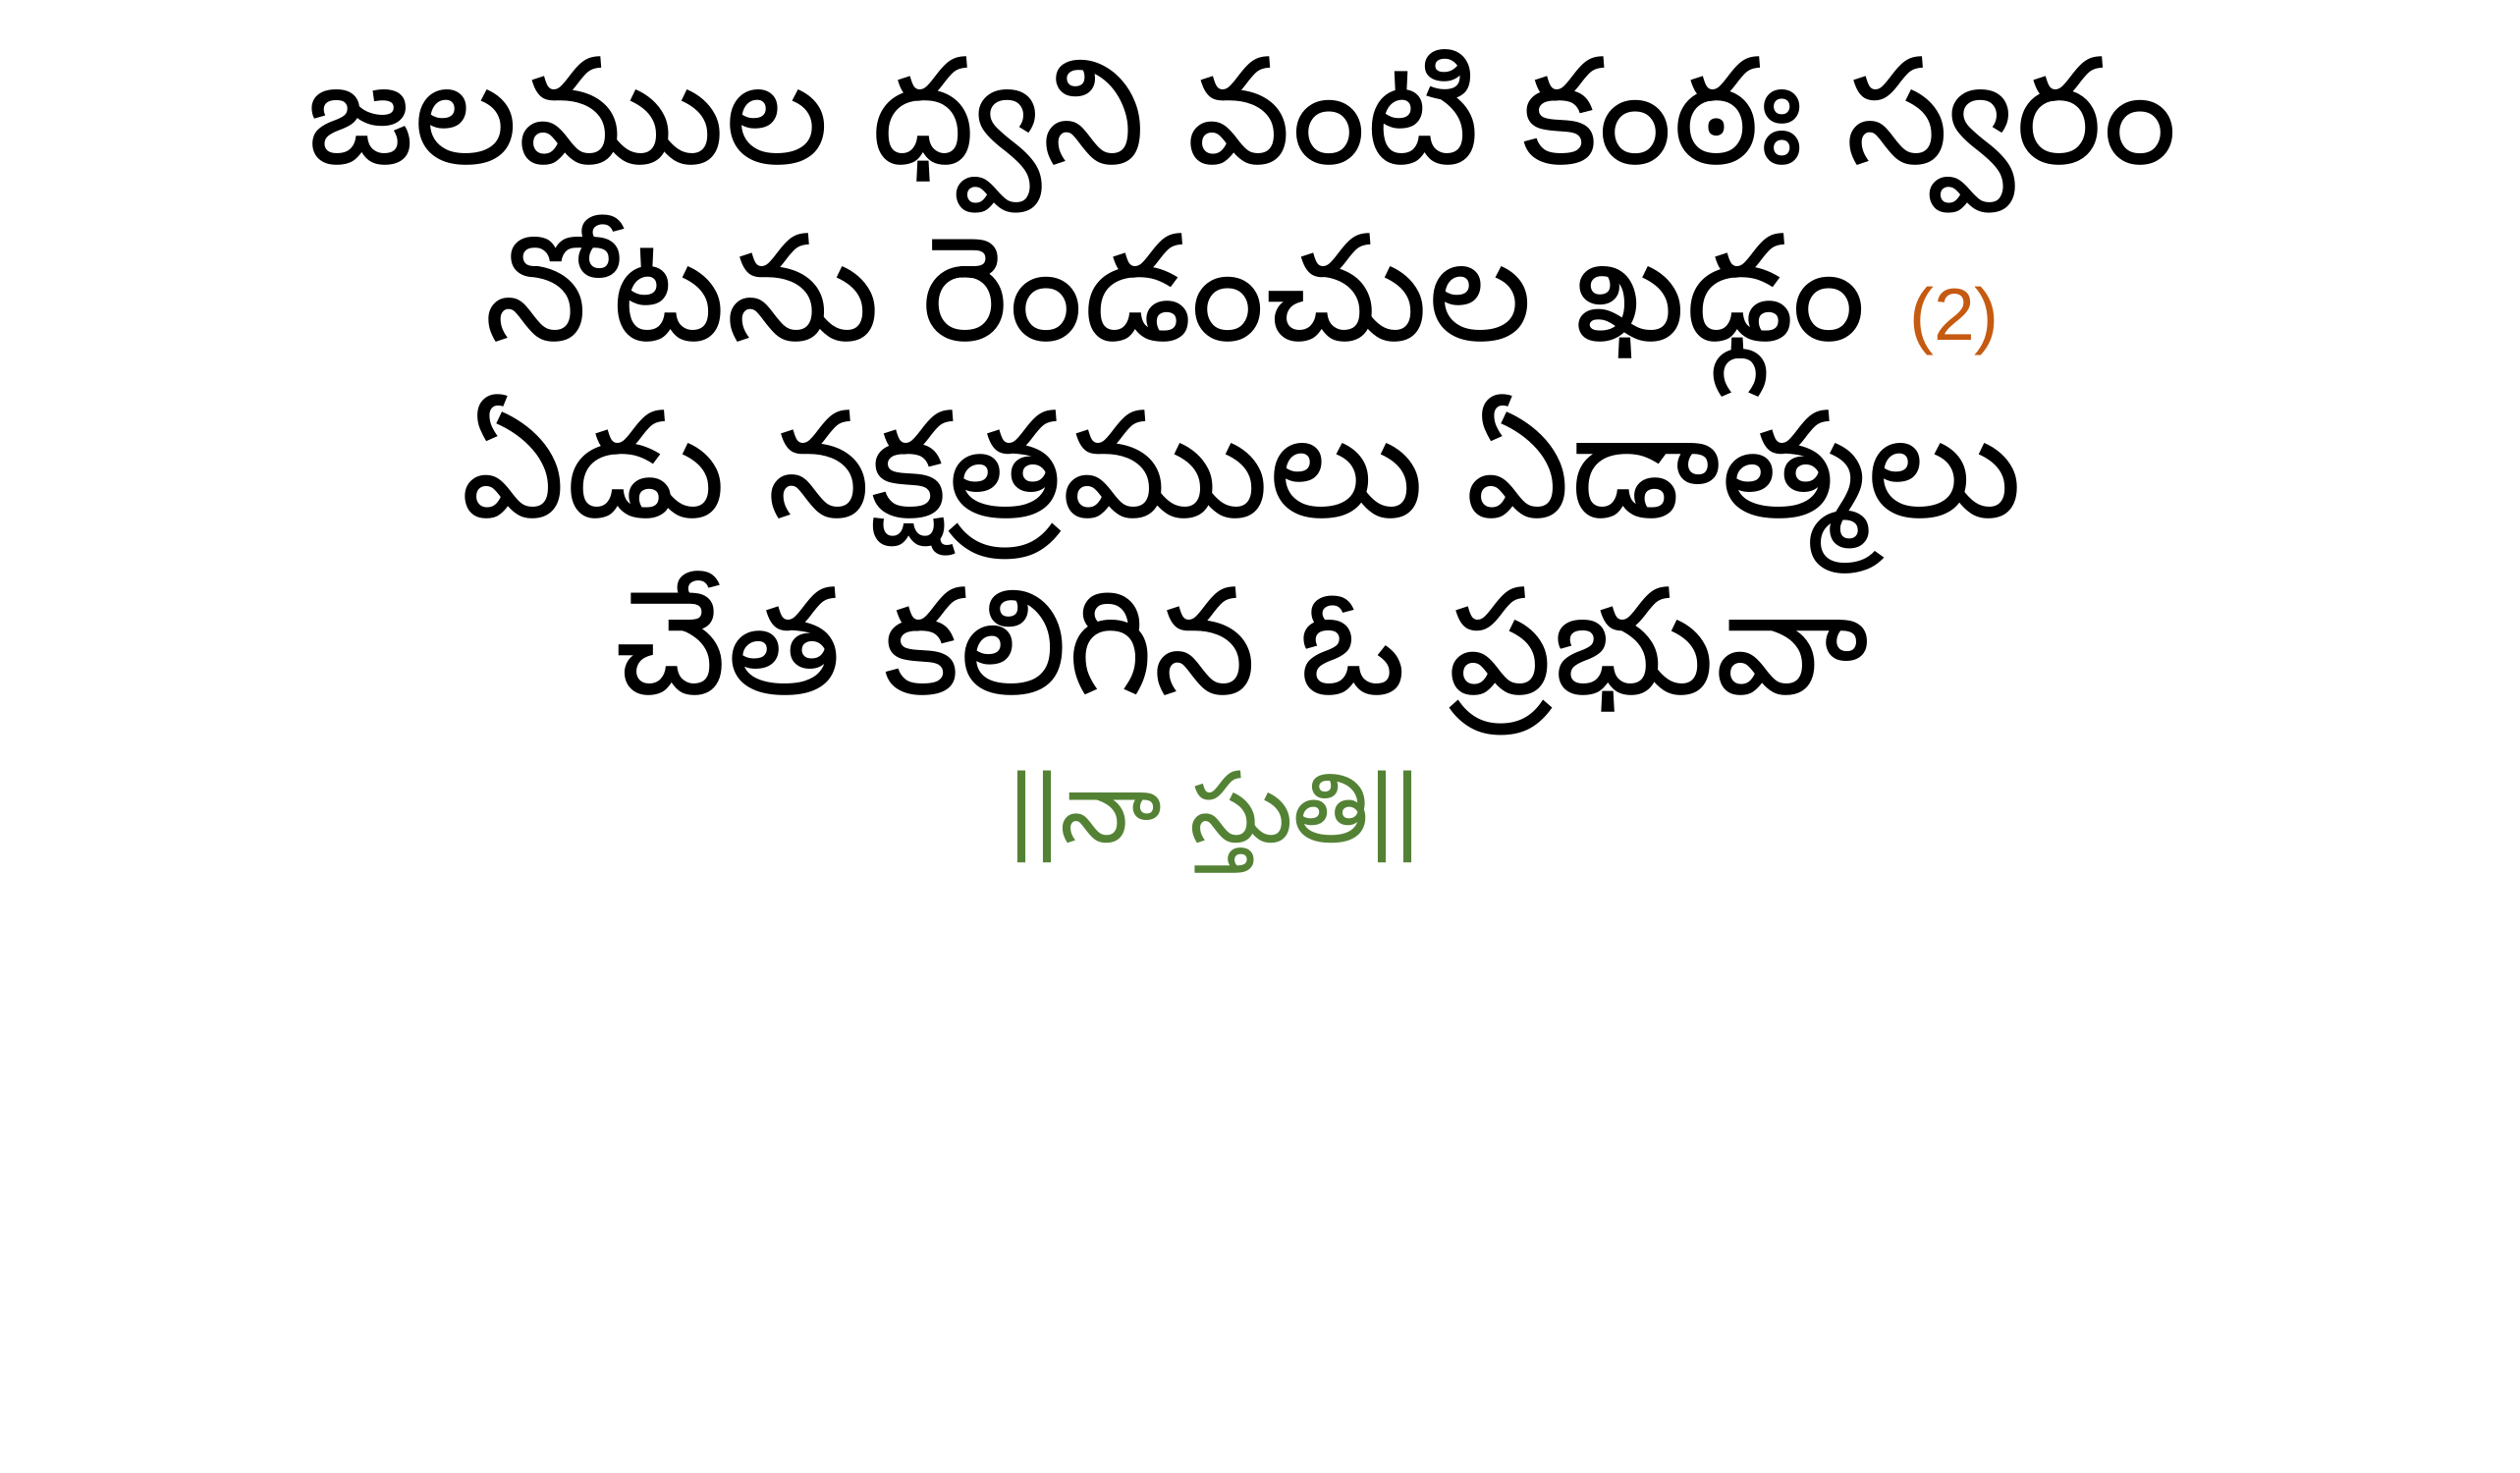

జలముల ధ్వని వంటి కంఠః స్వరం
నోటను రెండంచుల ఖఢ్గం (2)
ఏడు నక్షత్రములు ఏడాత్మలు
చేత కలిగిన ఓ ప్రభువా
||నా స్తుతి||